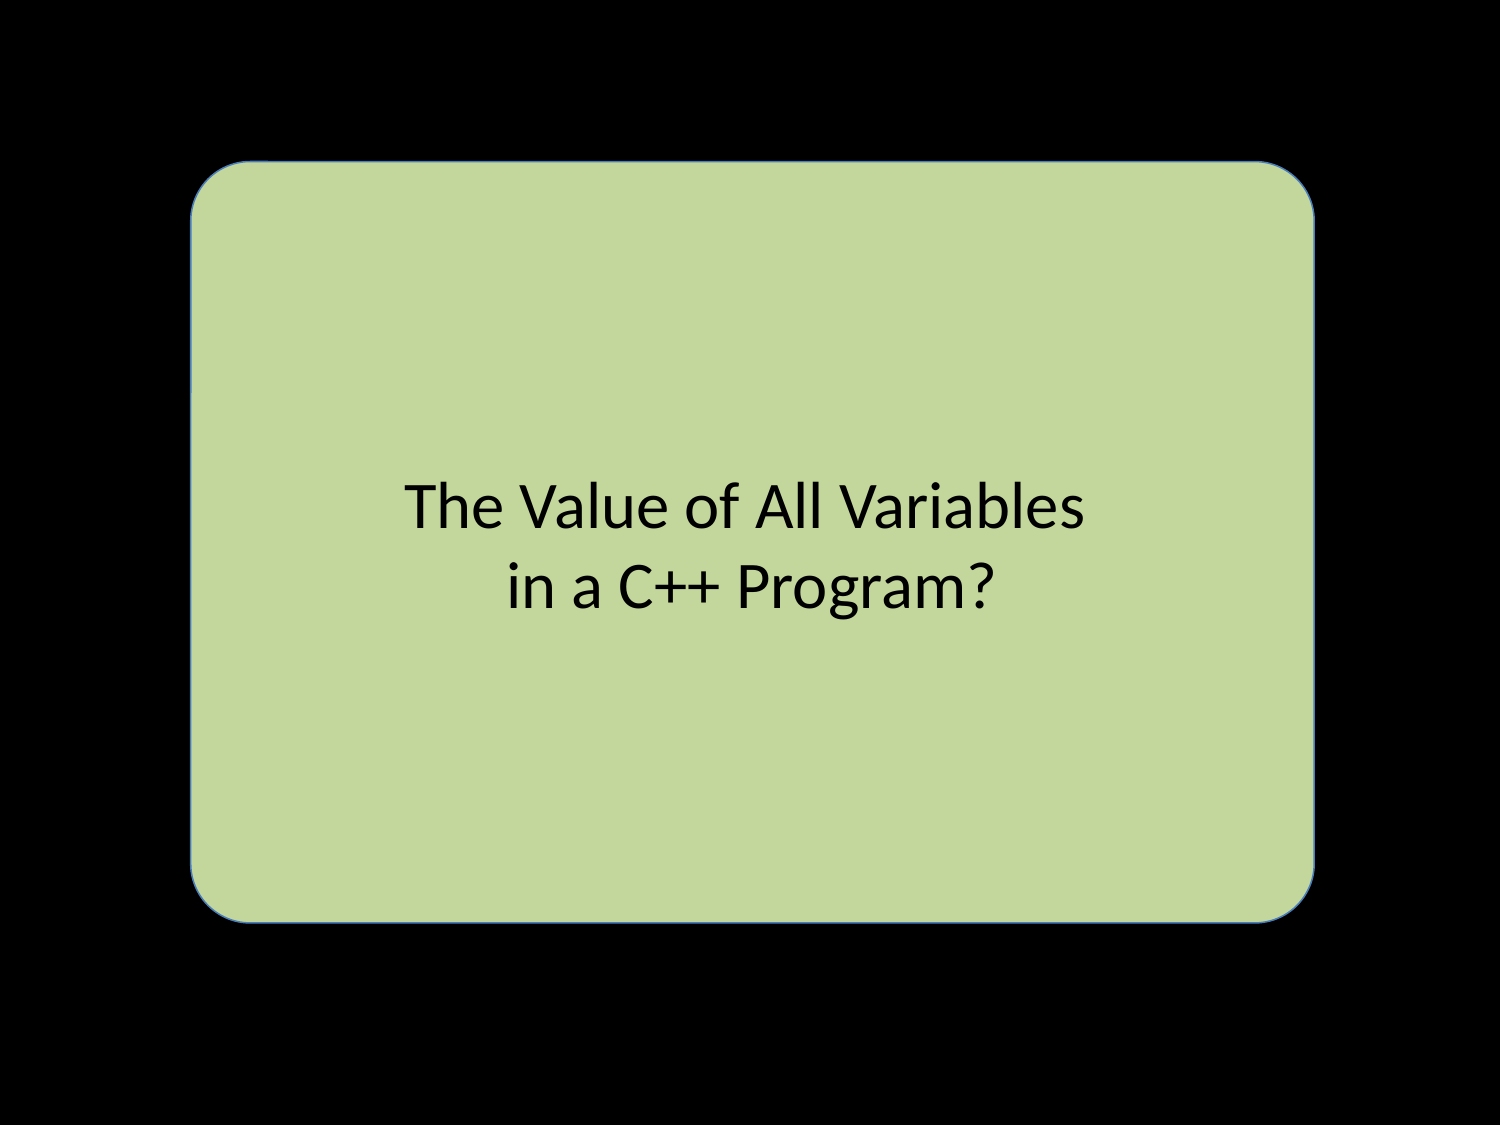

The Value of All Variables
in a C++ Program?